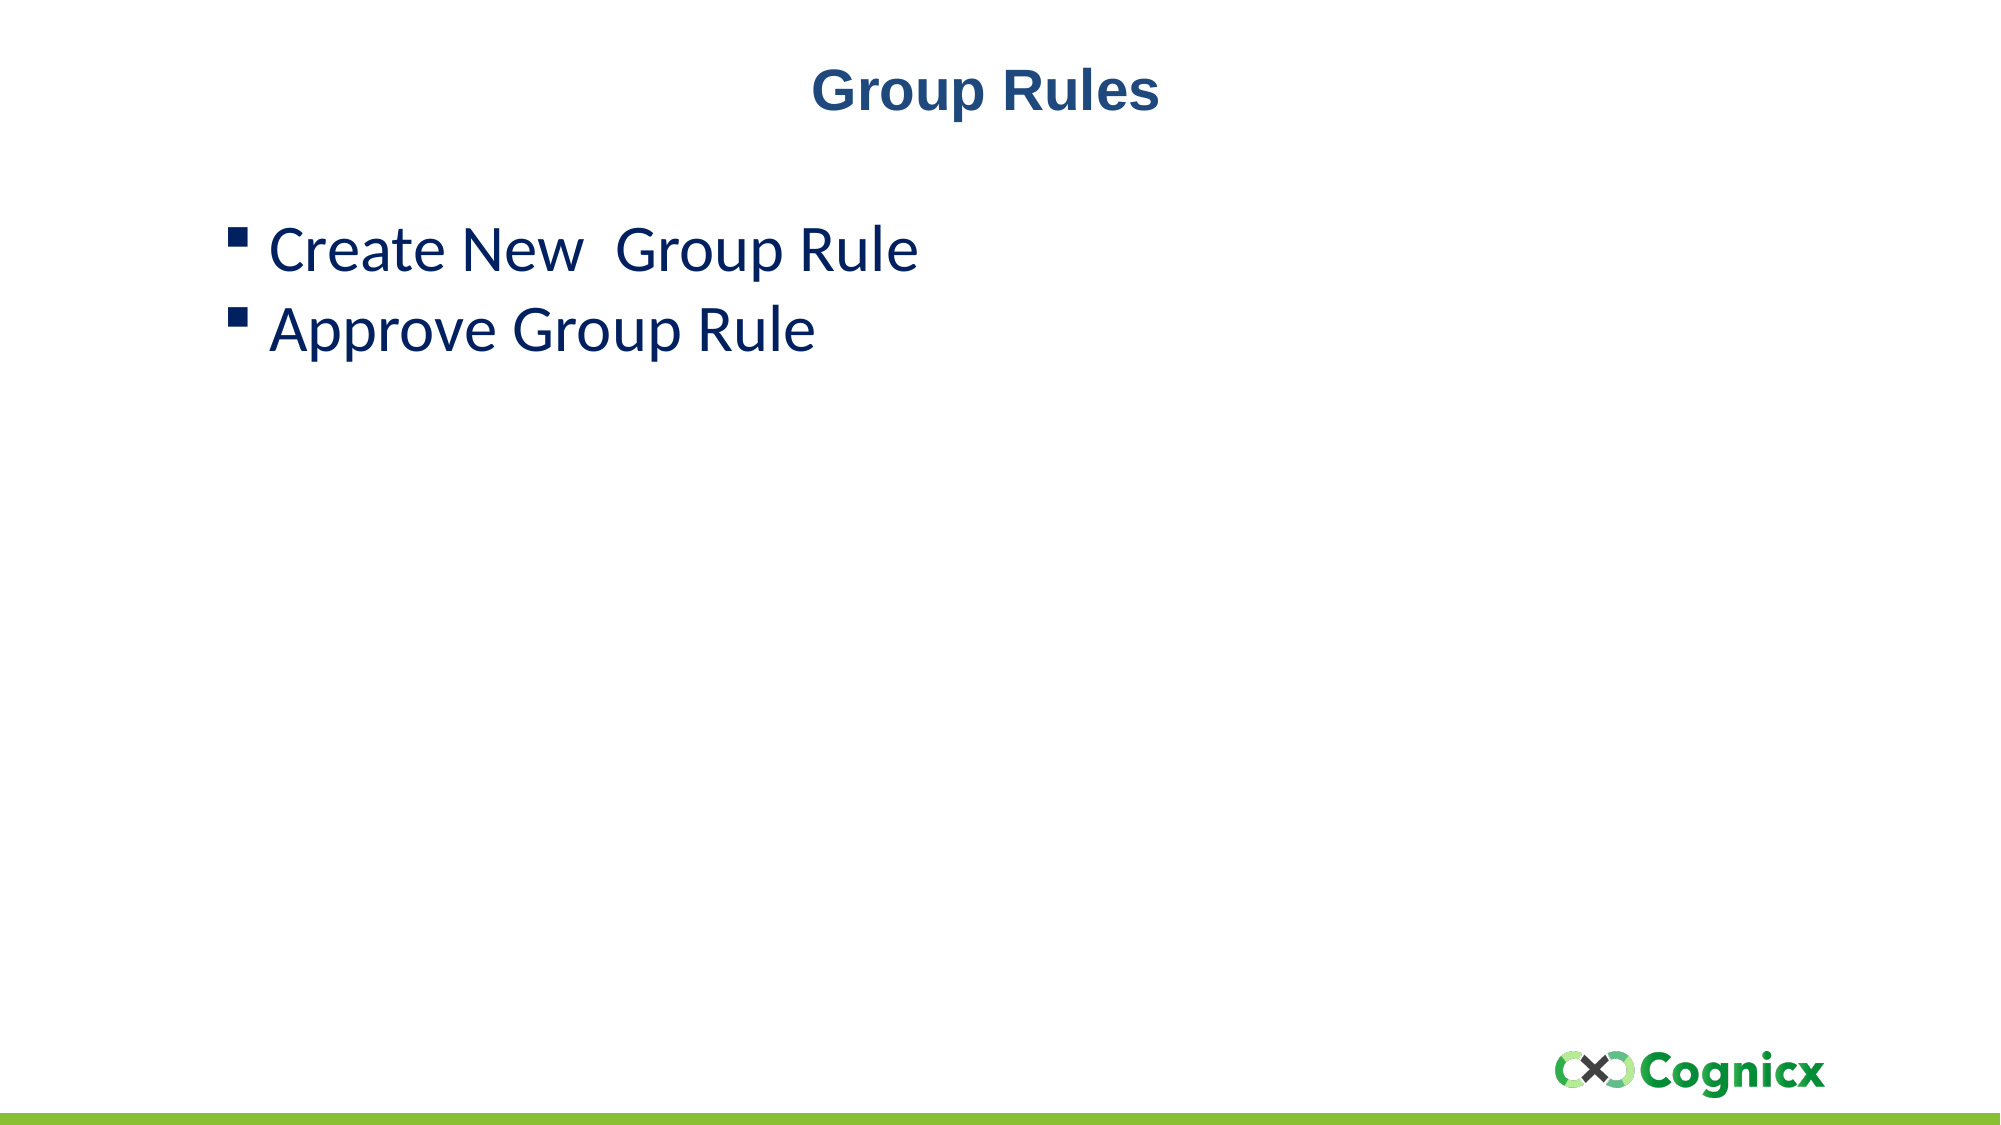

Group Rules
Create New  Group Rule
Approve Group Rule